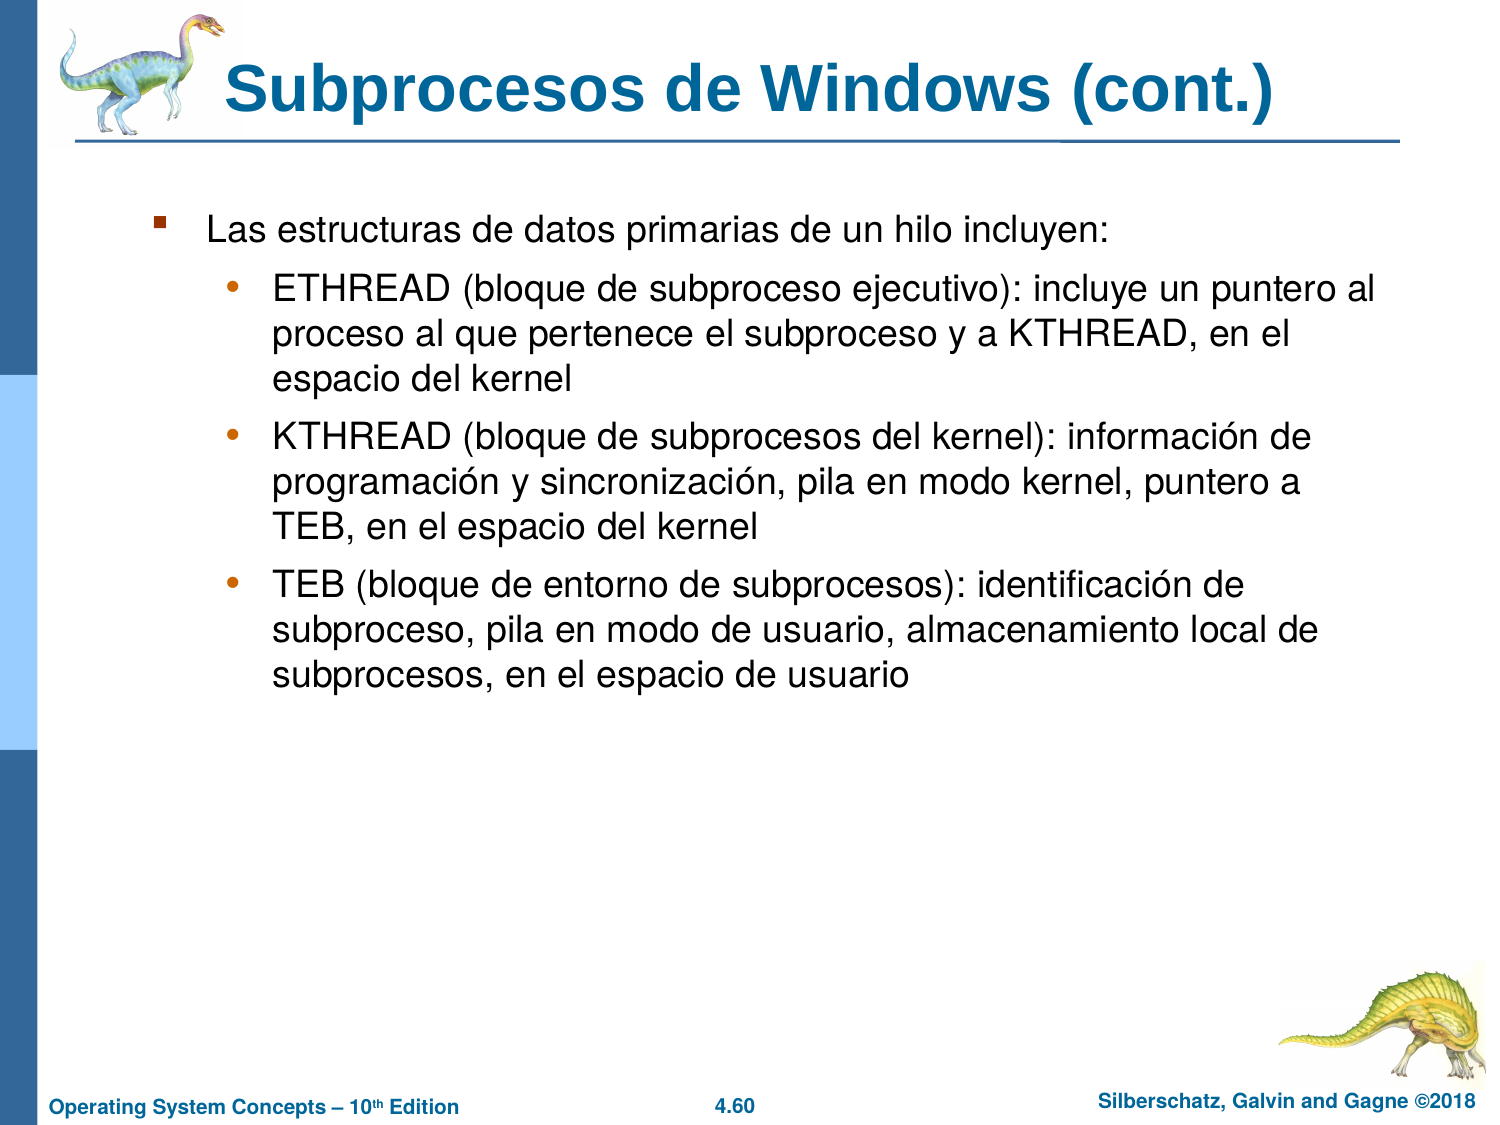

# Subprocesos de Windows (cont.)
Las estructuras de datos primarias de un hilo incluyen:
ETHREAD (bloque de subproceso ejecutivo): incluye un puntero al proceso al que pertenece el subproceso y a KTHREAD, en el espacio del kernel
KTHREAD (bloque de subprocesos del kernel): información de programación y sincronización, pila en modo kernel, puntero a TEB, en el espacio del kernel
TEB (bloque de entorno de subprocesos): identificación de subproceso, pila en modo de usuario, almacenamiento local de subprocesos, en el espacio de usuario